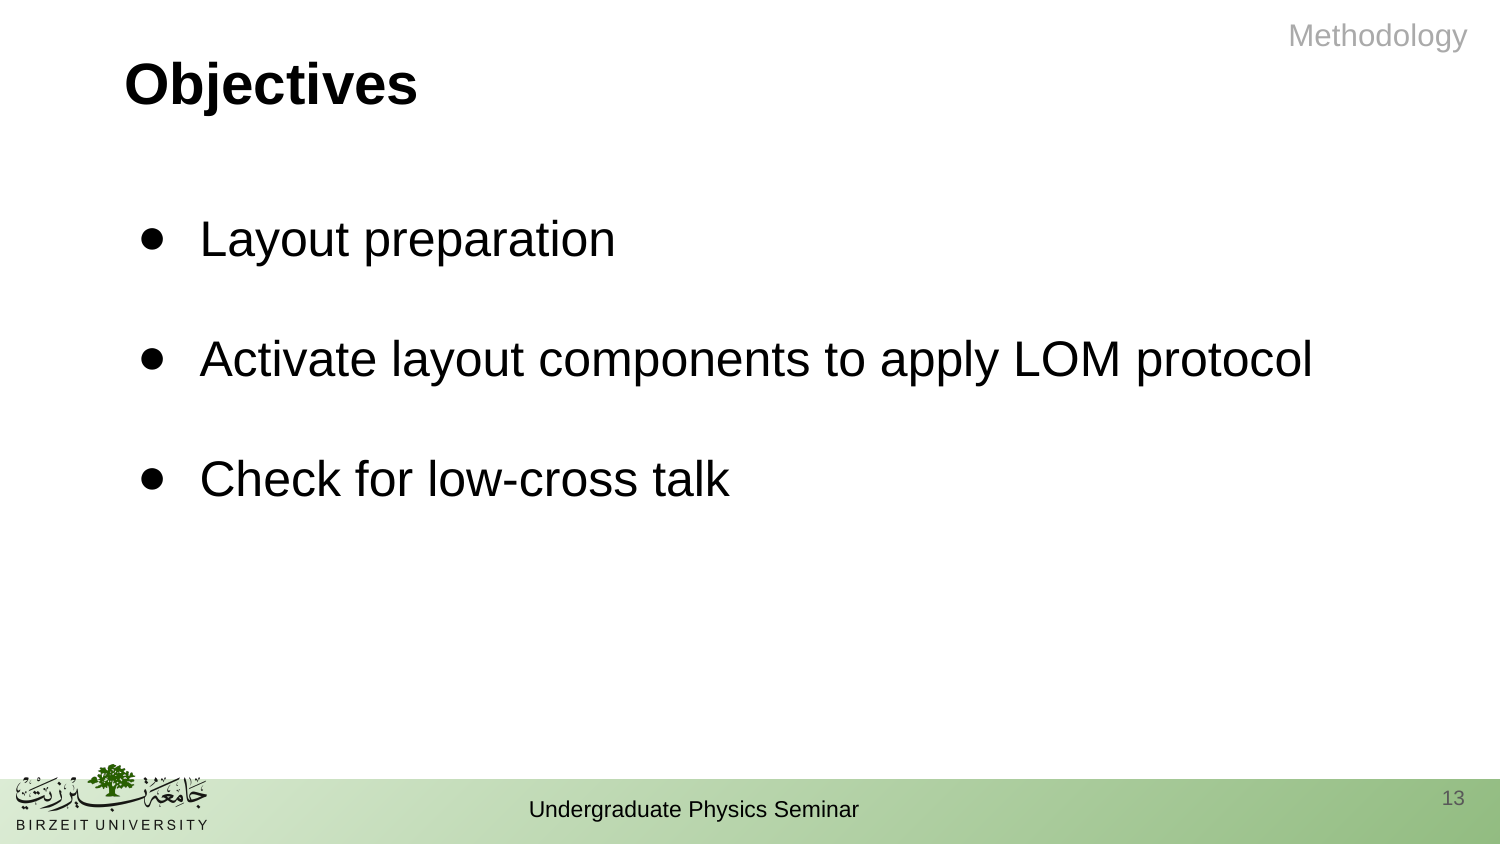

Objectives
Layout preparation

Activate layout components to apply LOM protocol

Check for low-cross talk
13